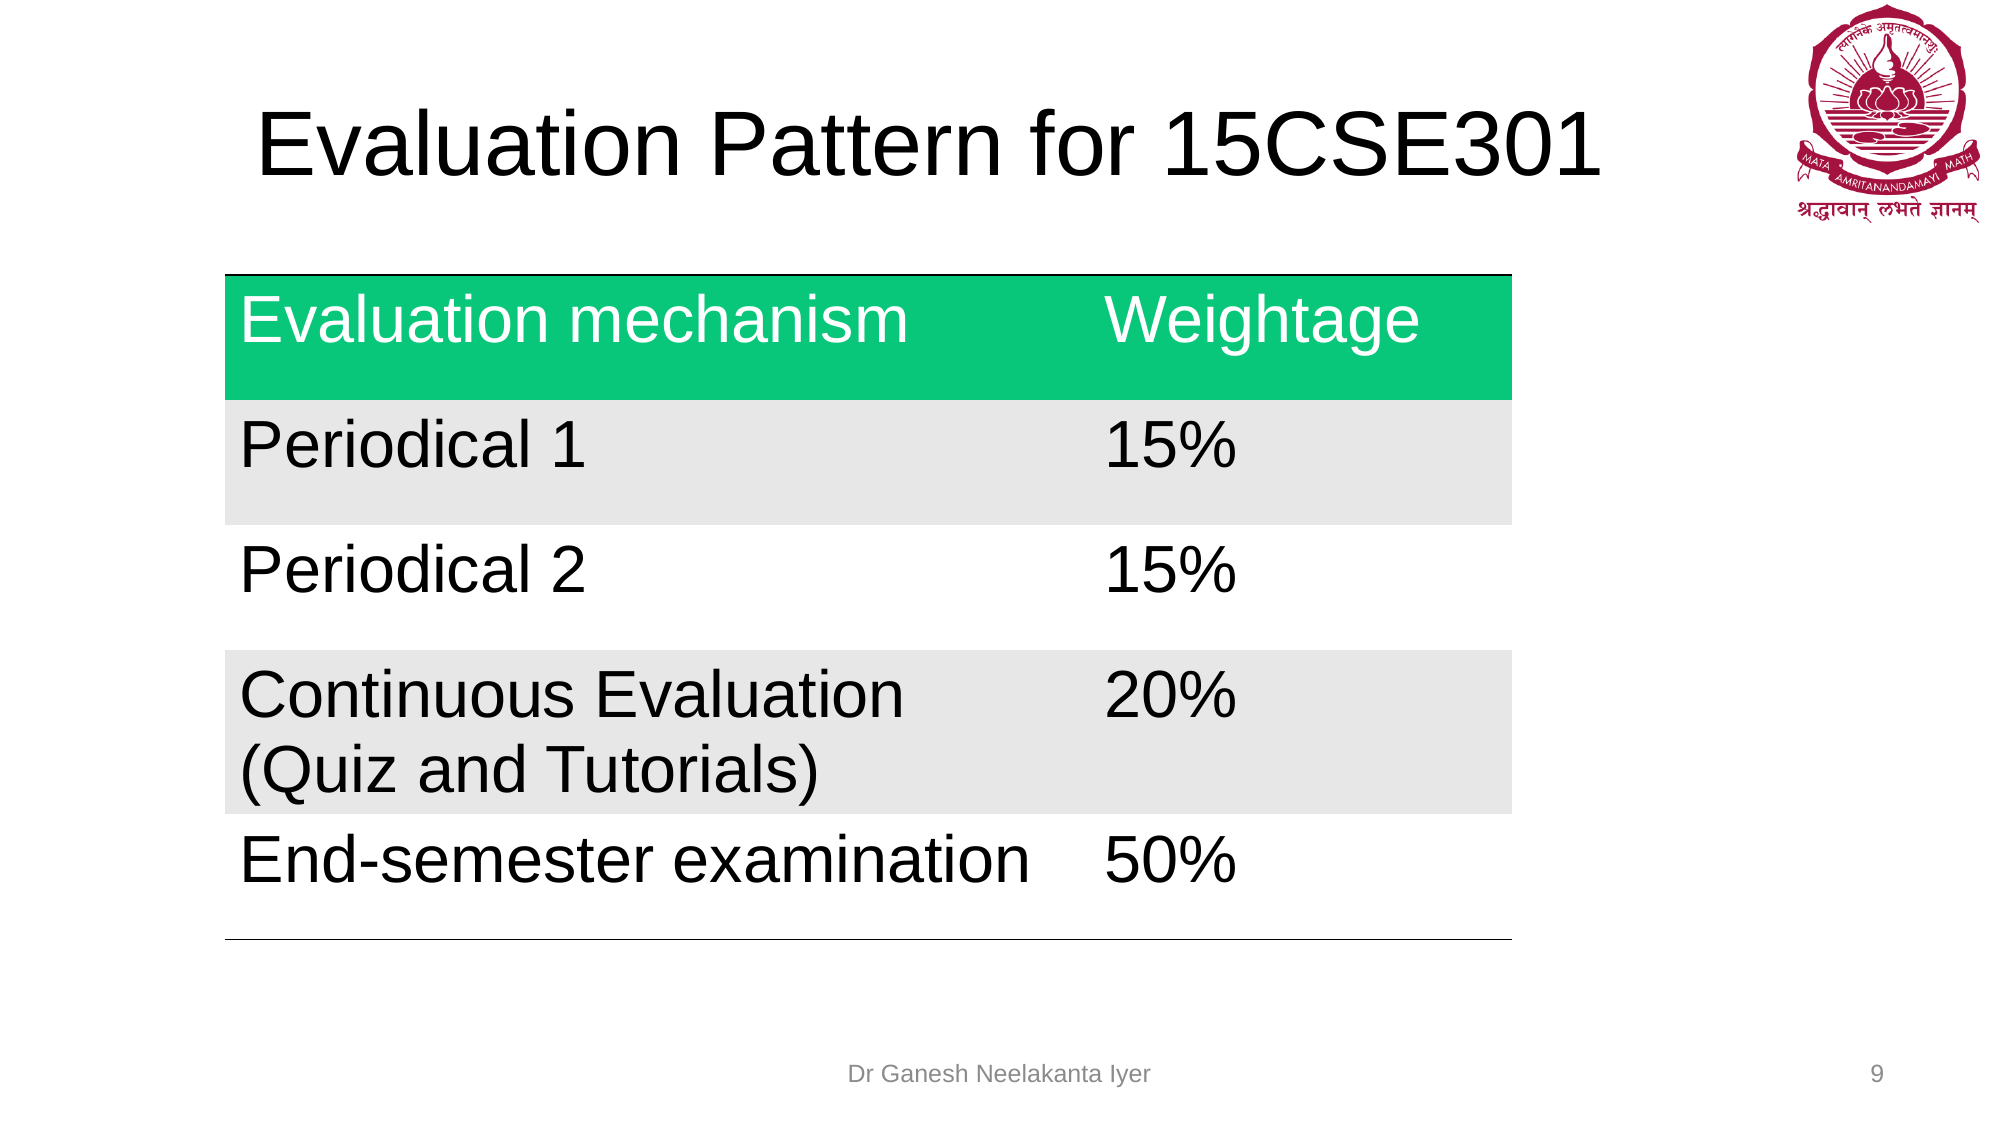

# Evaluation Pattern for 15CSE301
| Evaluation mechanism | Weightage |
| --- | --- |
| Periodical 1 | 15% |
| Periodical 2 | 15% |
| Continuous Evaluation (Quiz and Tutorials) | 20% |
| End-semester examination | 50% |
Dr Ganesh Neelakanta Iyer
9